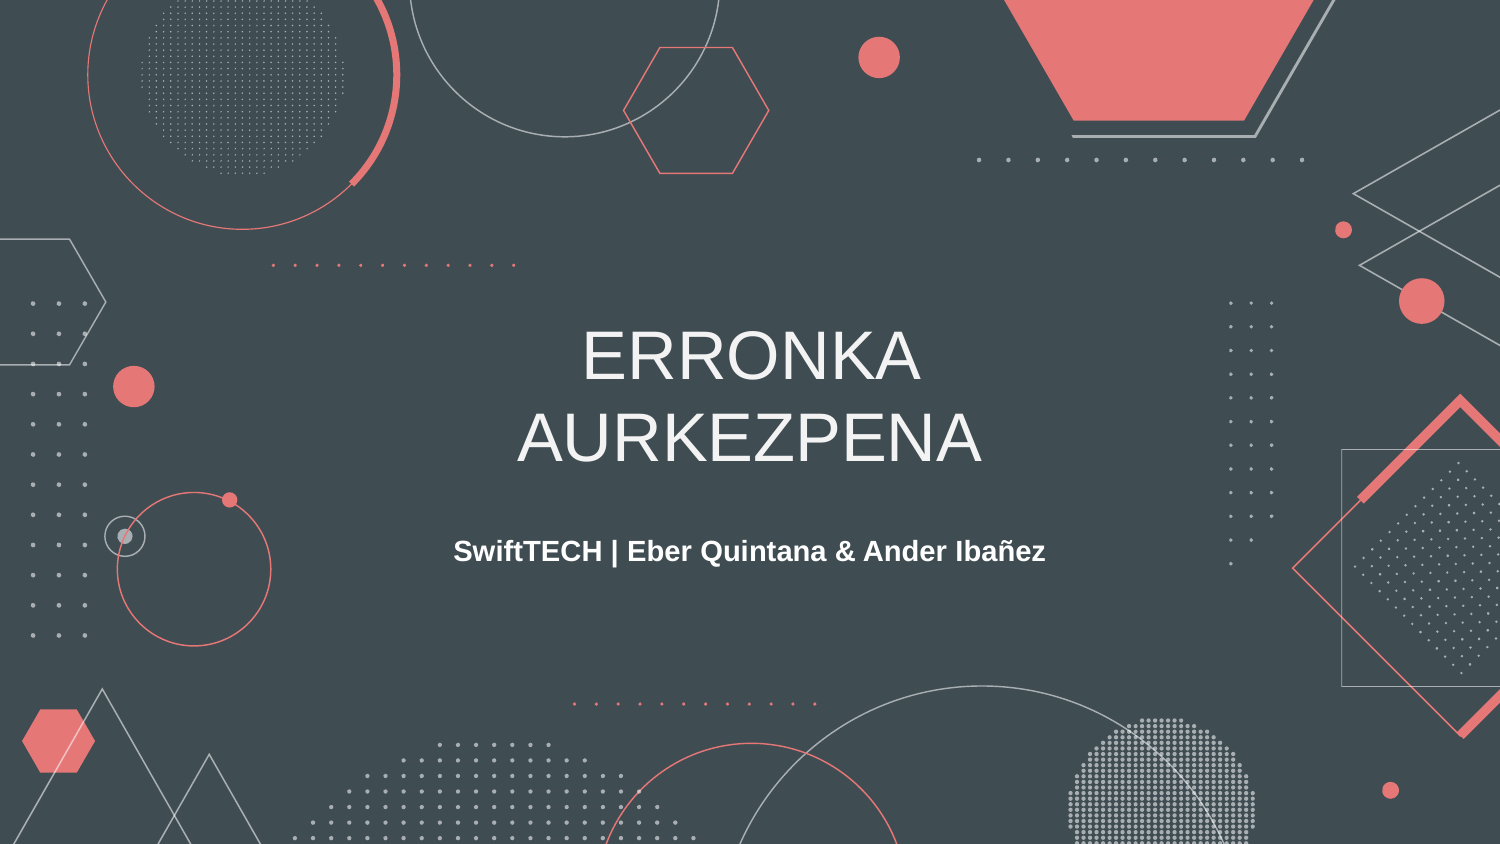

# ERRONKA AURKEZPENA

SwiftTECH | Eber Quintana & Ander Ibañez